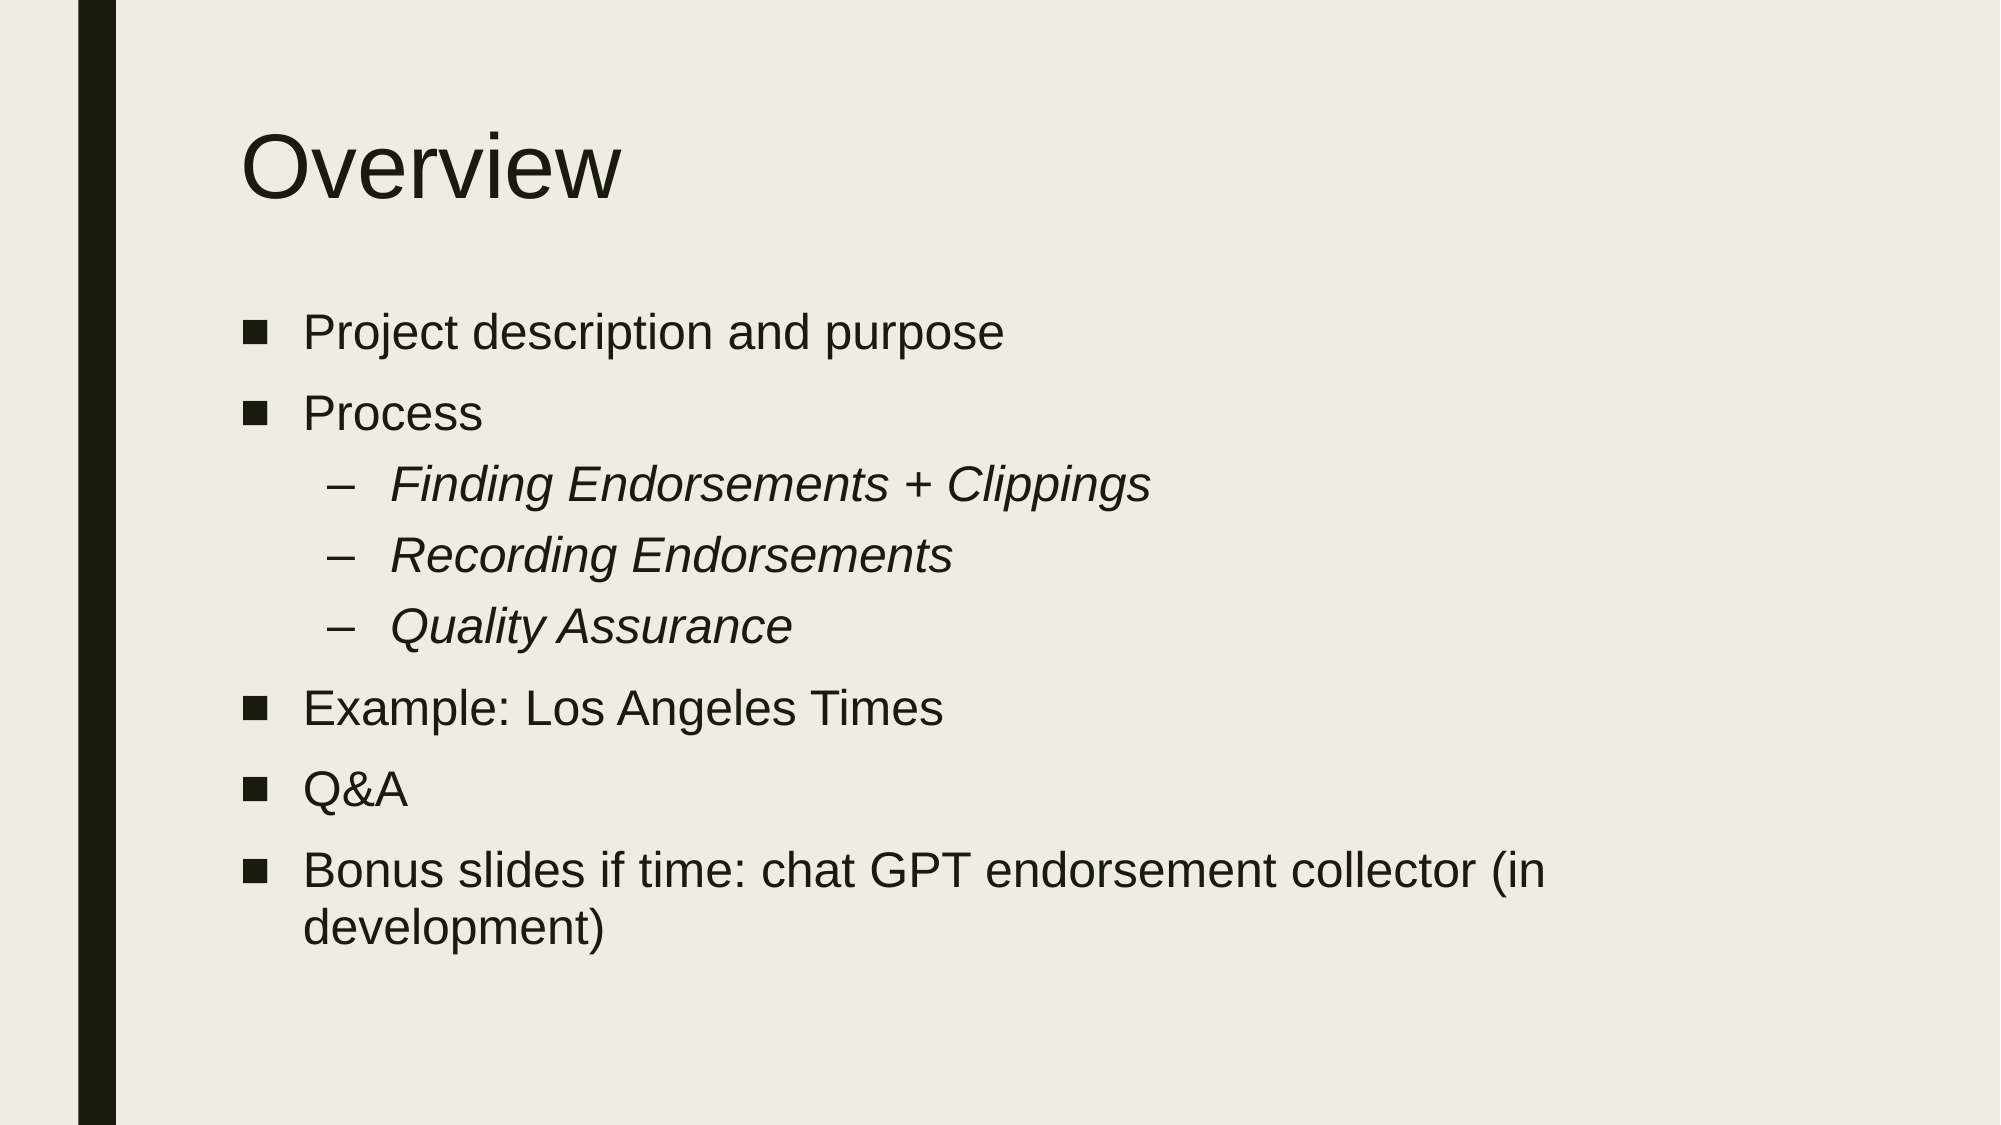

# Overview
Project description and purpose
Process
Finding Endorsements + Clippings
Recording Endorsements
Quality Assurance
Example: Los Angeles Times
Q&A
Bonus slides if time: chat GPT endorsement collector (in development)